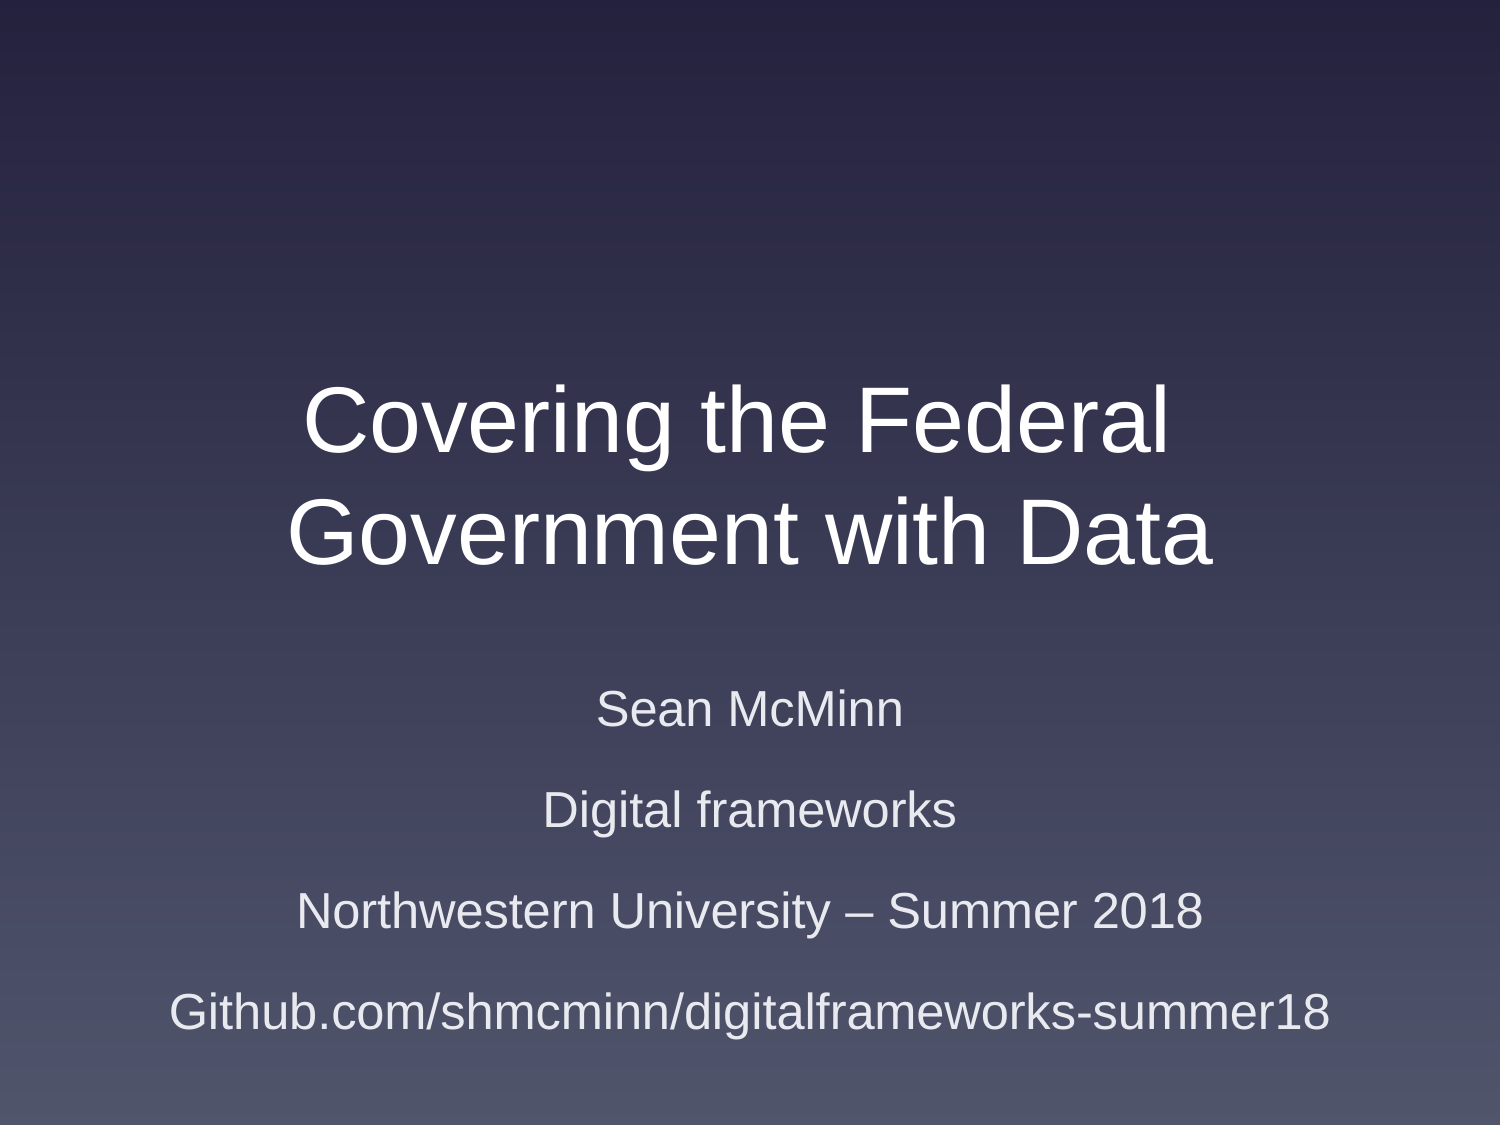

# Covering the Federal  Government with Data
Sean McMinn
Digital frameworks
Northwestern University – Summer 2018
Github.com/shmcminn/digitalframeworks-summer18